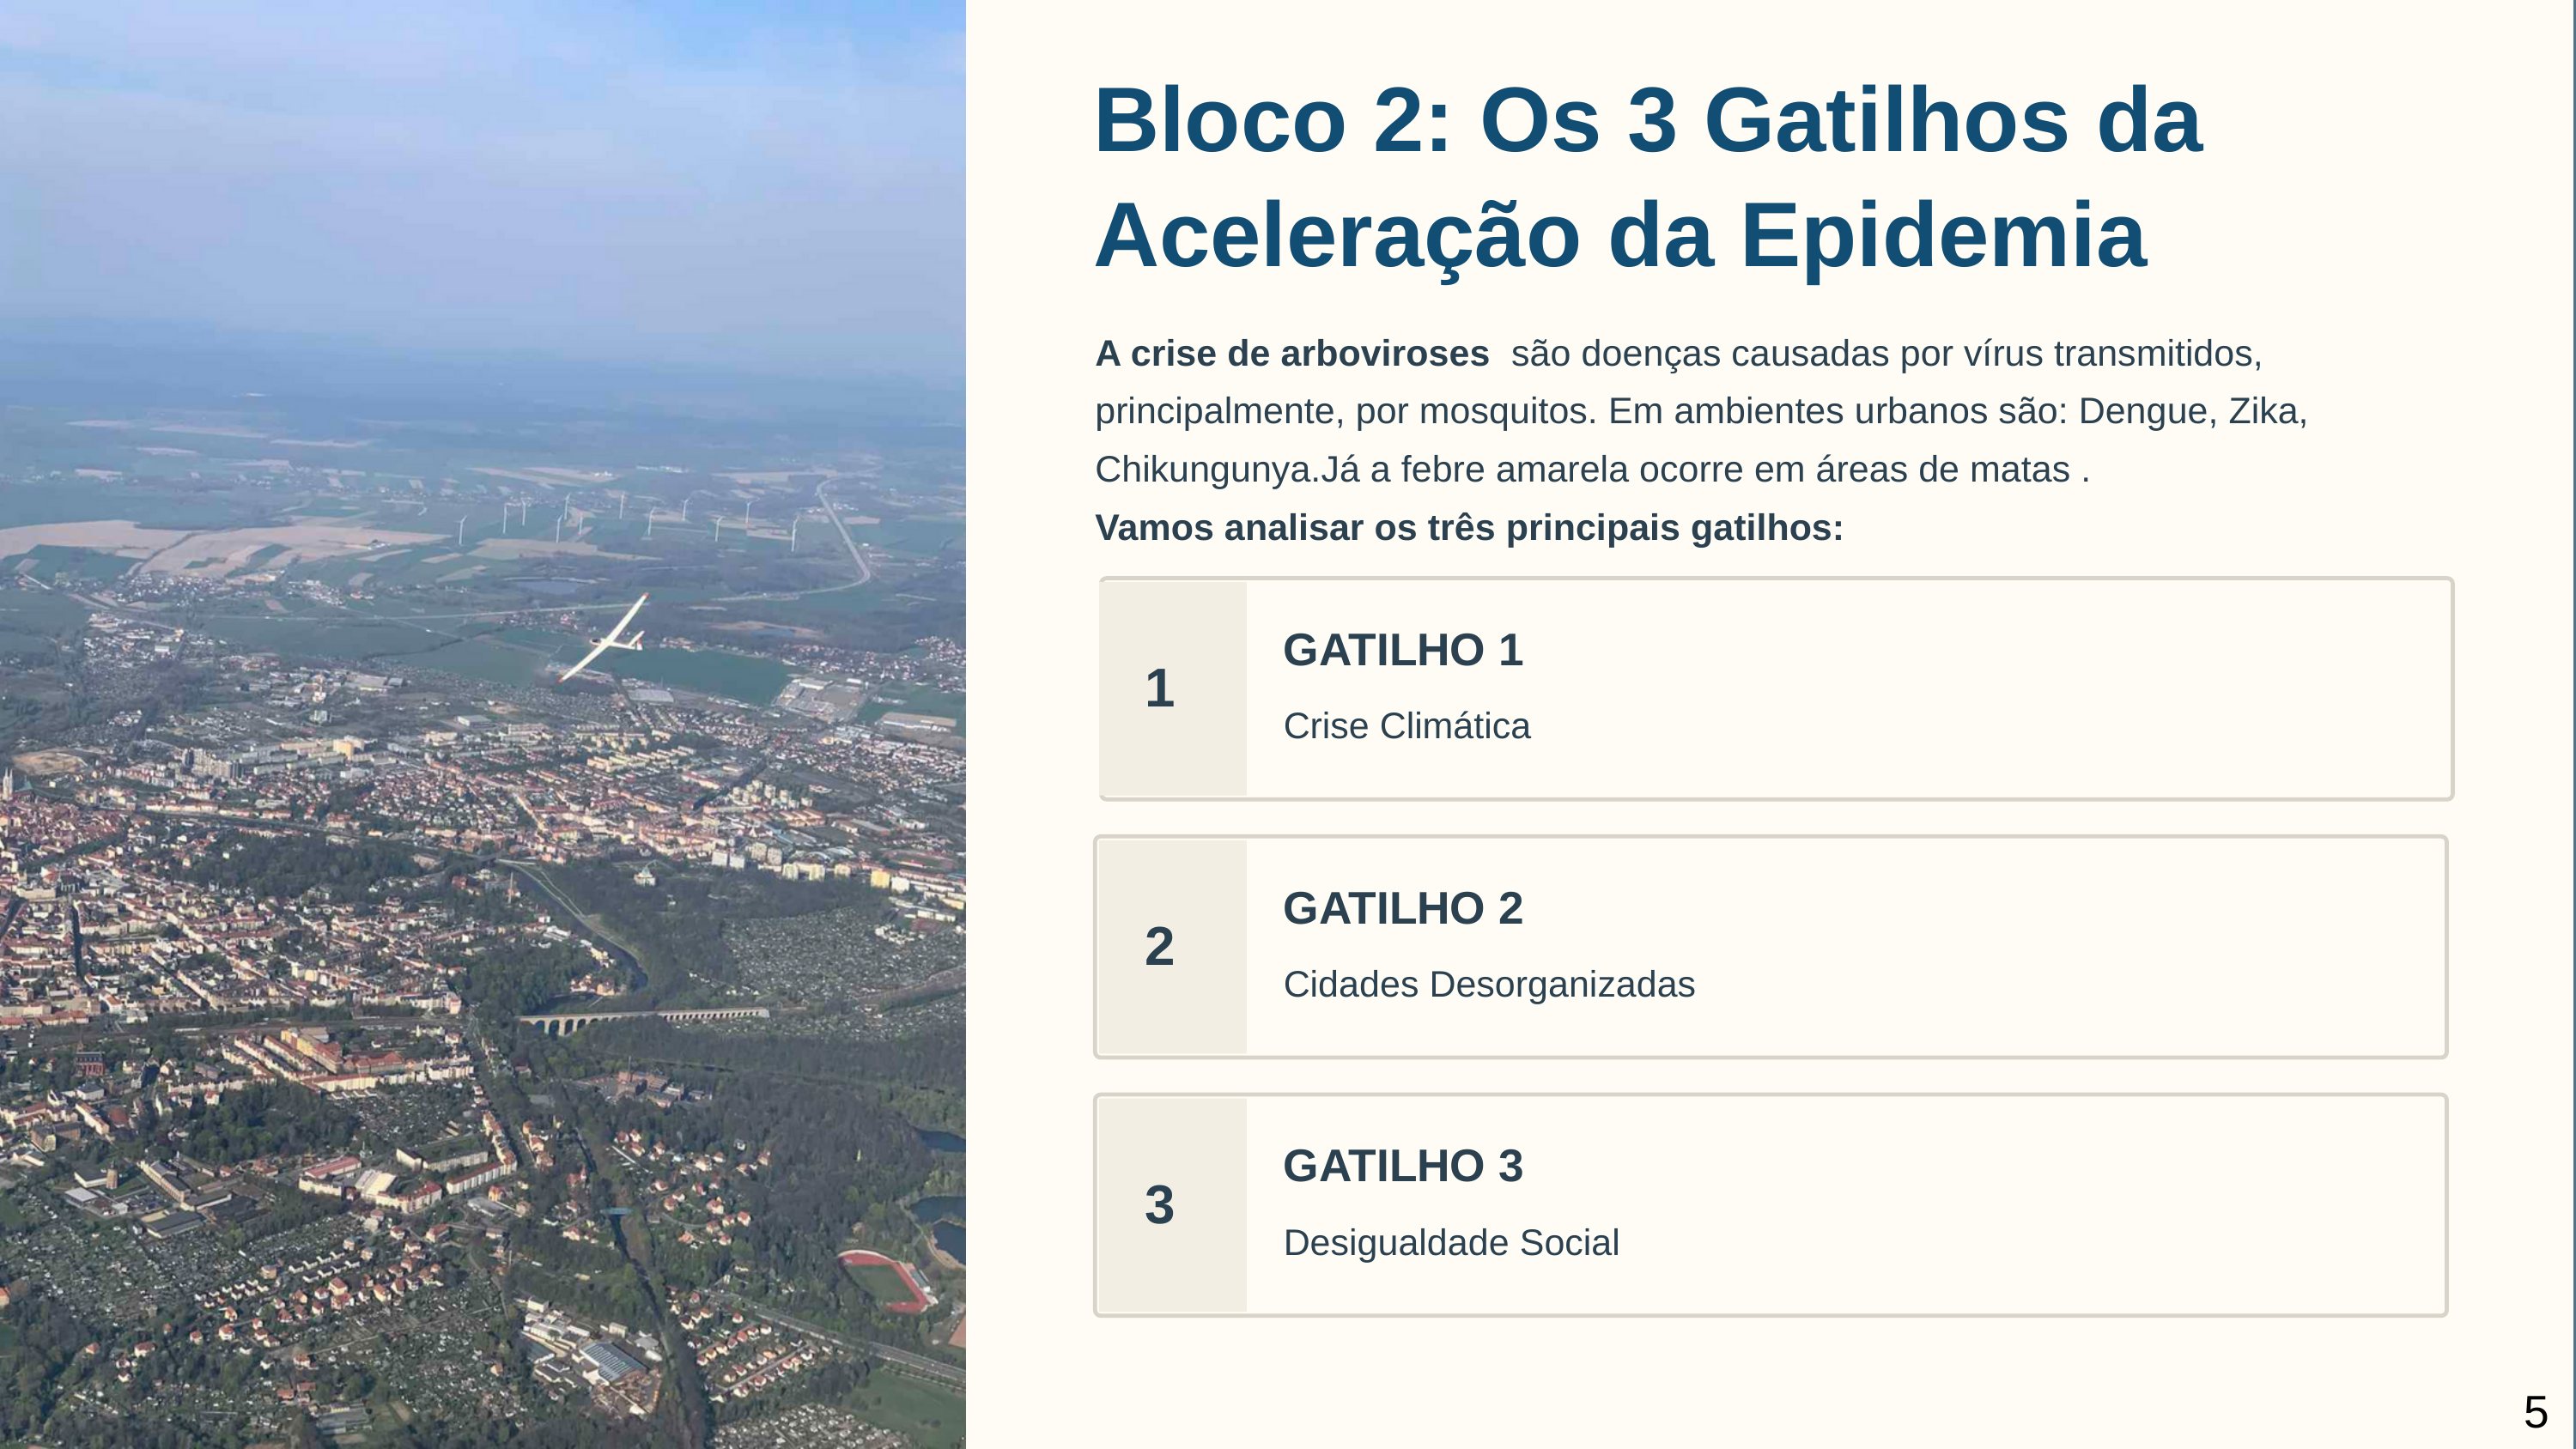

Bloco 2: Os 3 Gatilhos da Aceleração da Epidemia
A crise de arboviroses  são doenças causadas por vírus transmitidos, principalmente, por mosquitos. Em ambientes urbanos são: Dengue, Zika, Chikungunya.Já a febre amarela ocorre em áreas de matas .
Vamos analisar os três principais gatilhos:

GATILHO 1
1
Crise Climática

GATILHO 2
2
Cidades Desorganizadas

GATILHO 3
3
Desigualdade Social
5